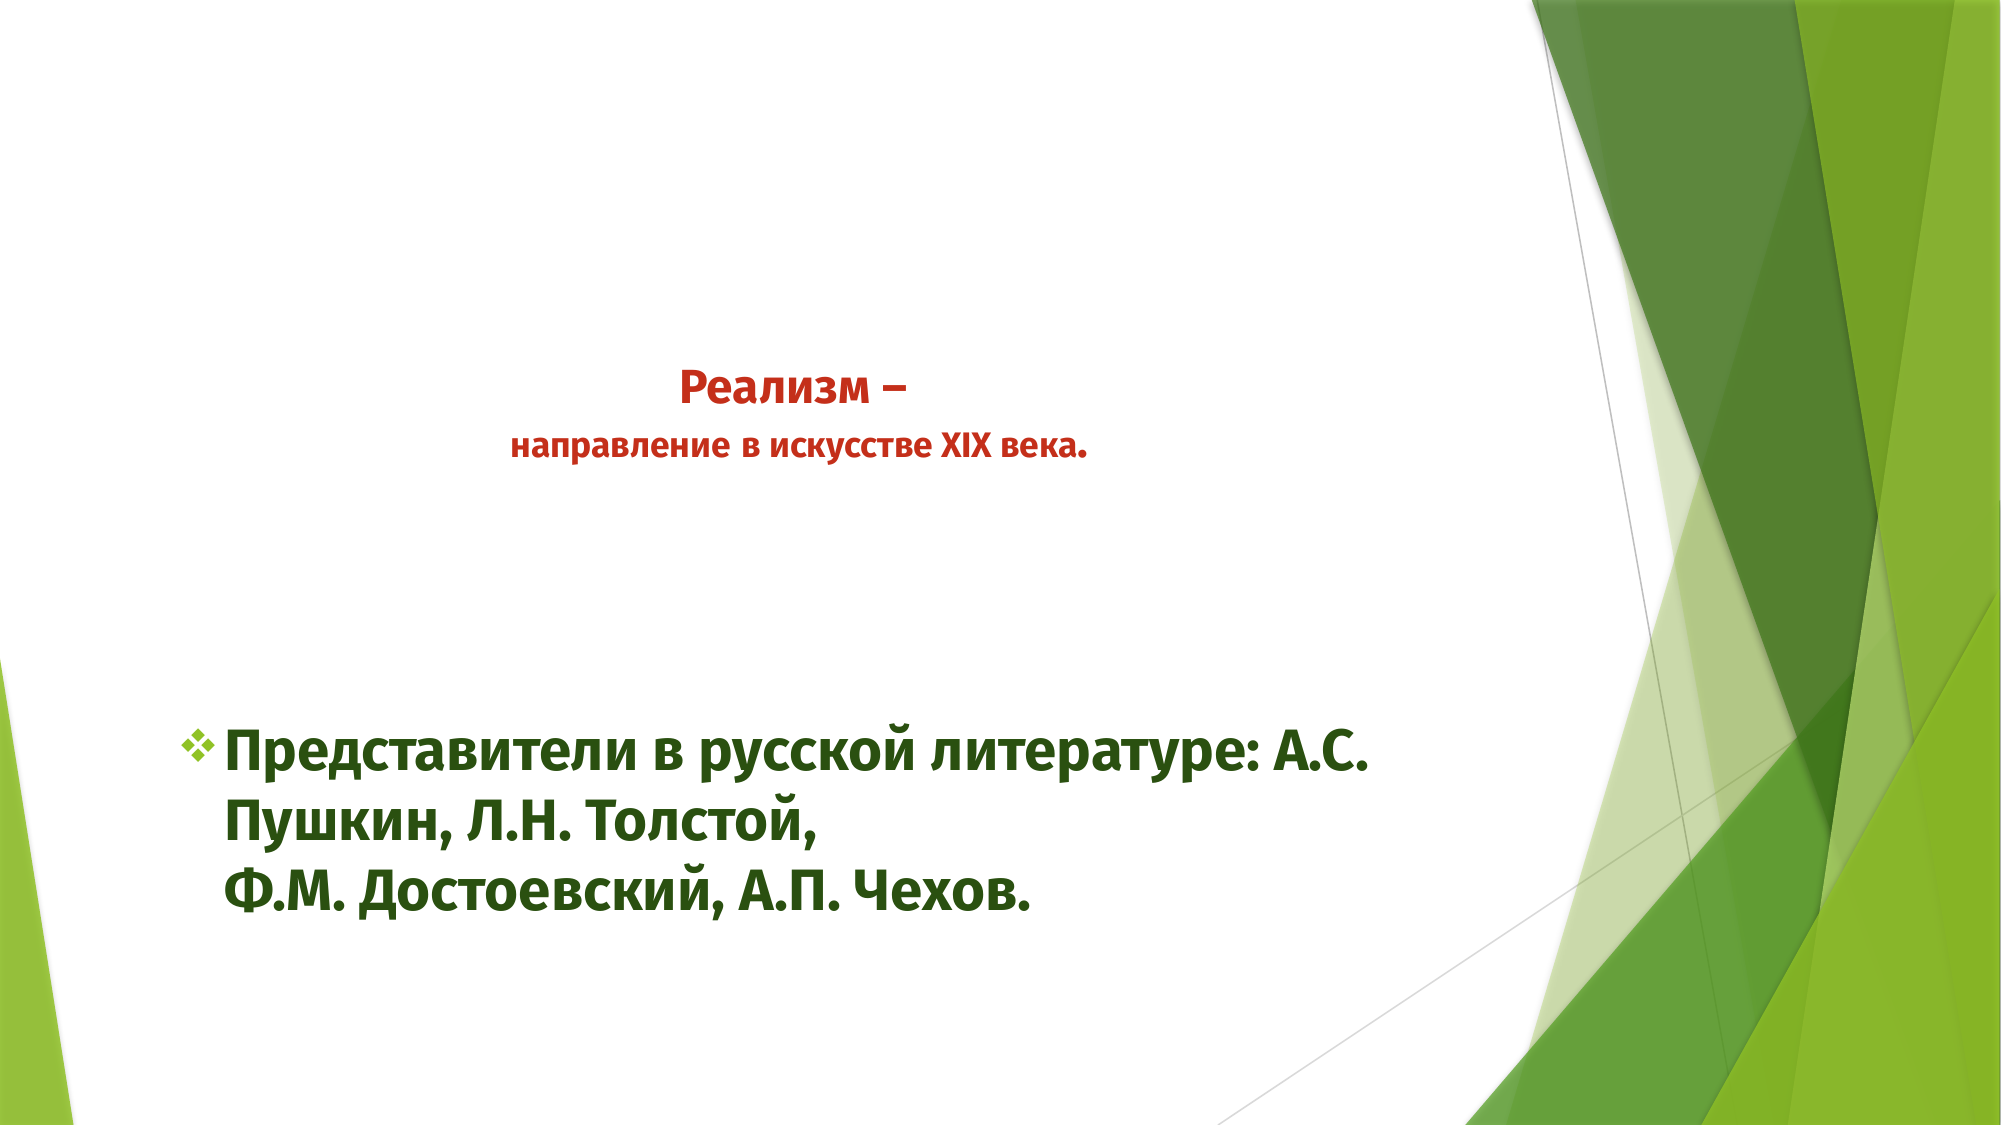

# Реализм – направление в искусстве XIX века.
Представители в русской литературе: А.С. Пушкин, Л.Н. Толстой,
Ф.М. Достоевский, А.П. Чехов.